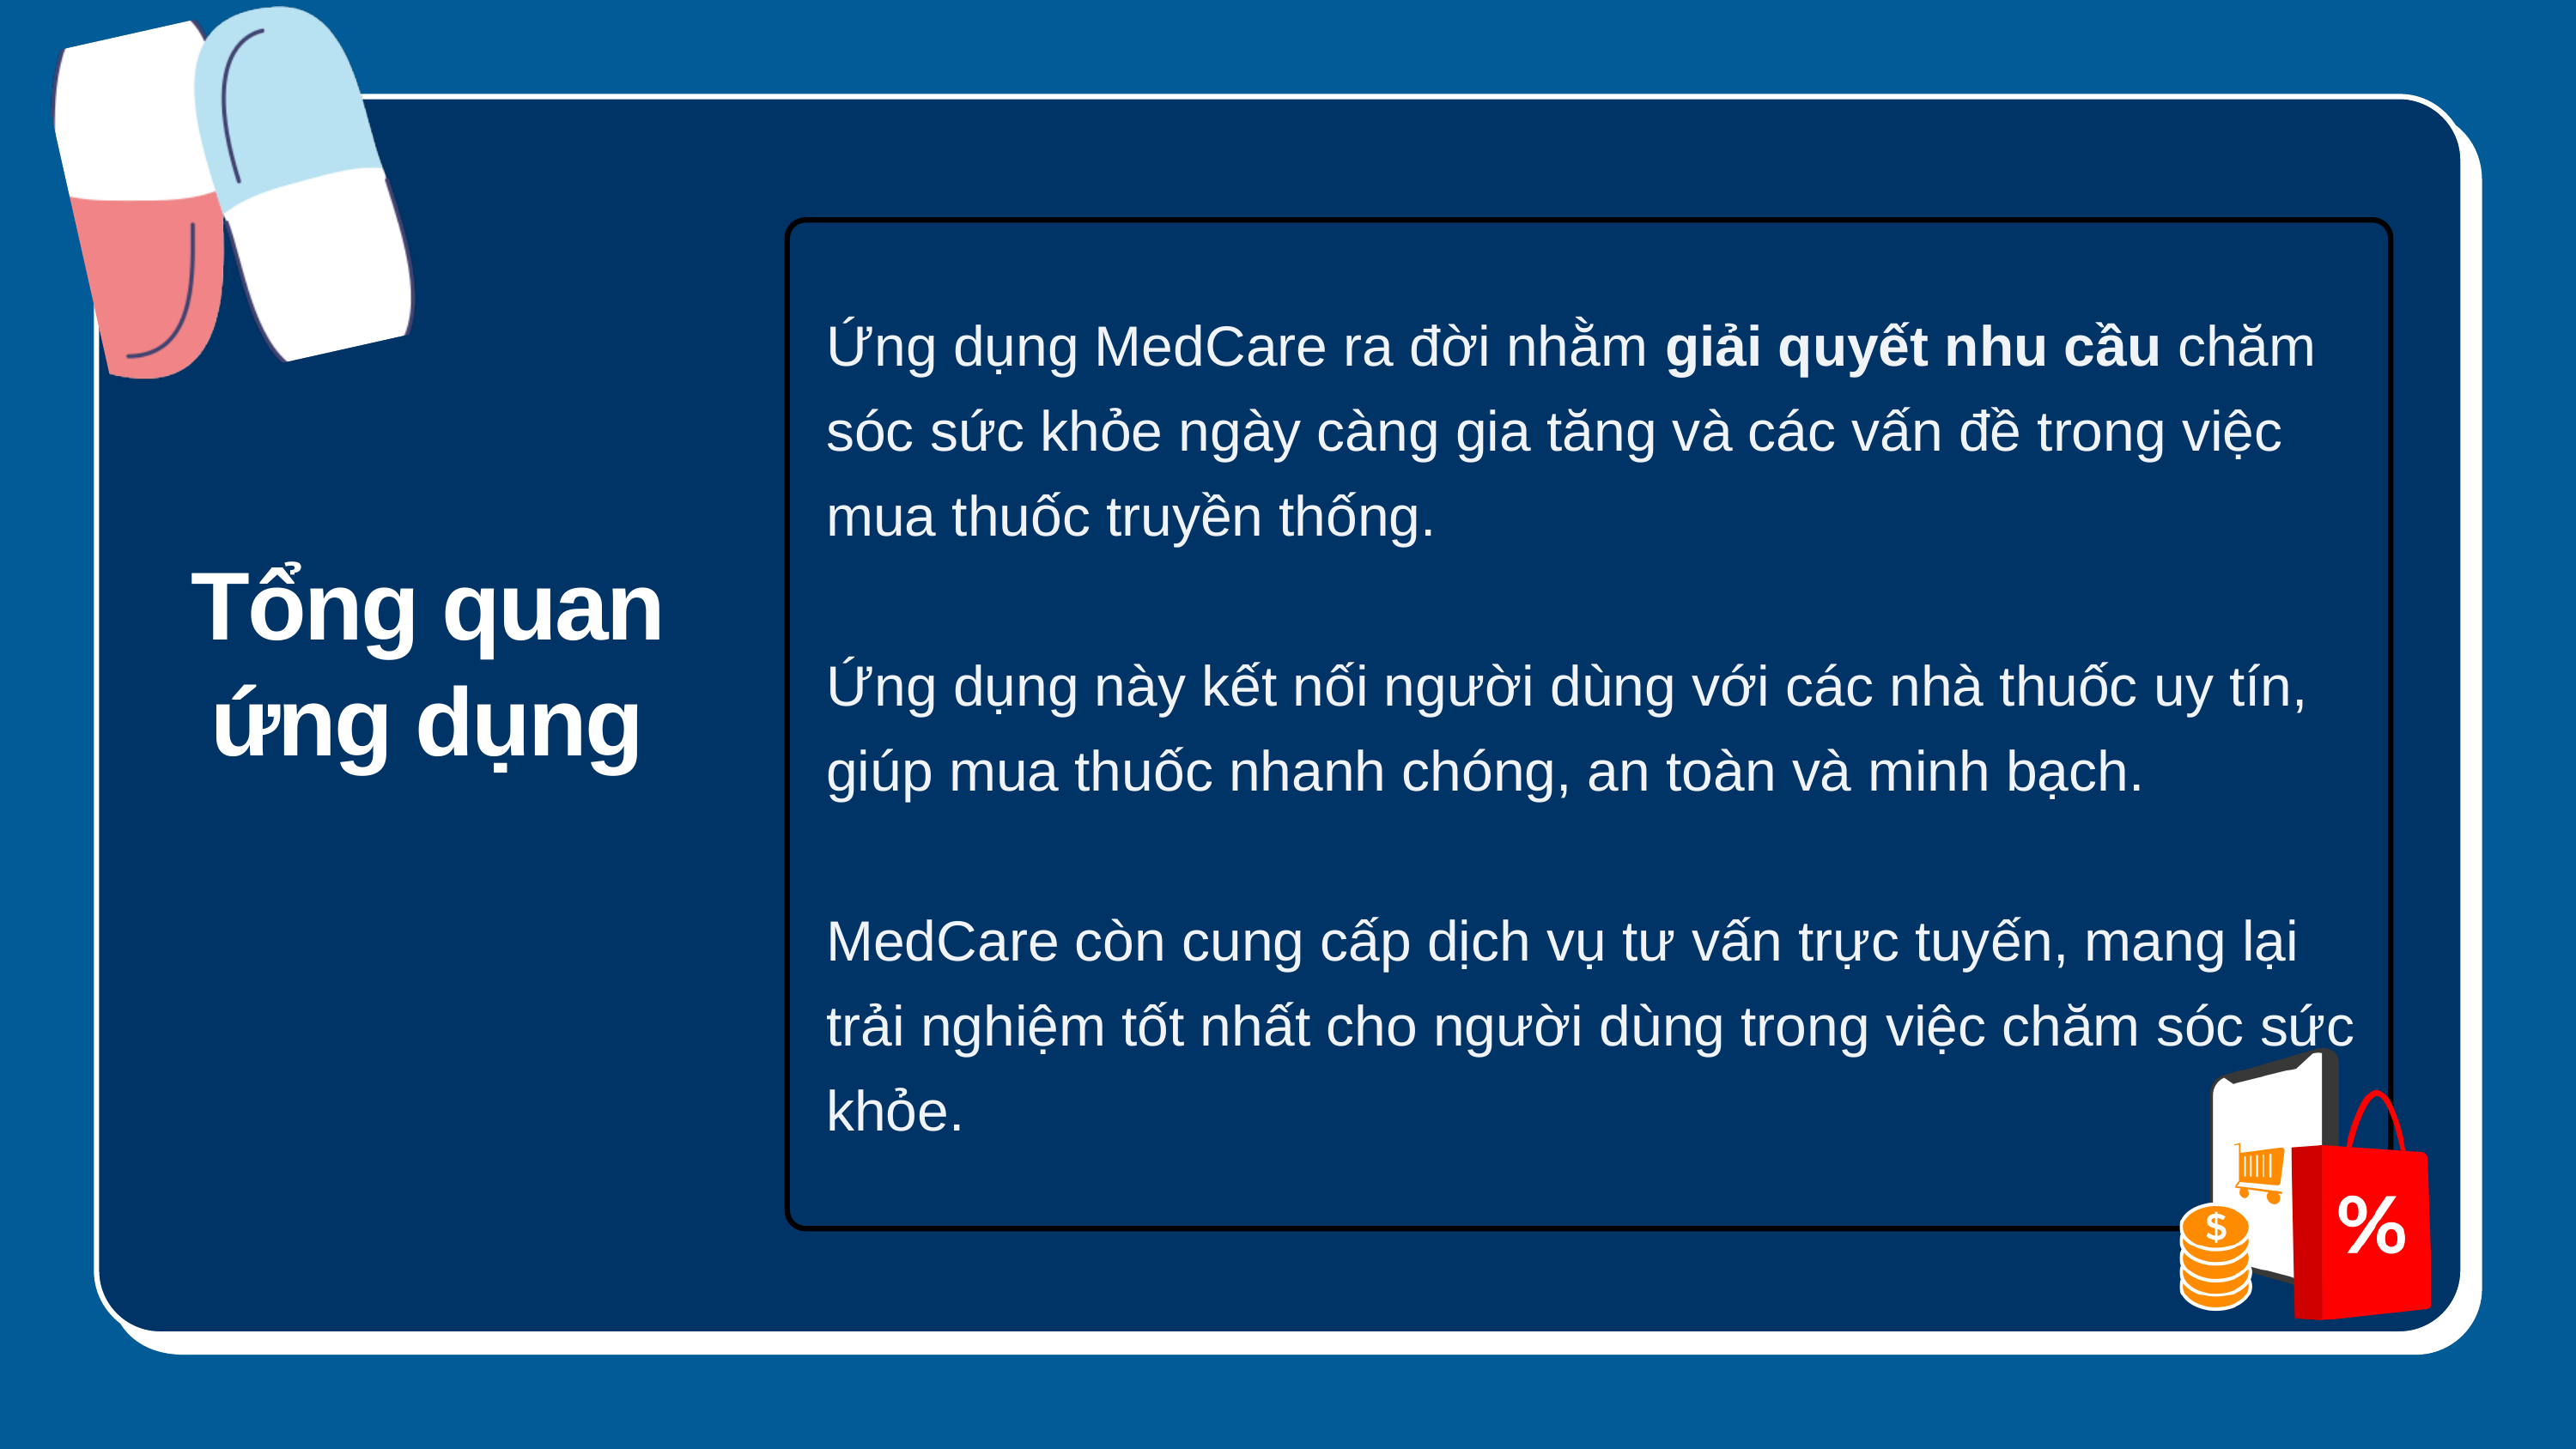

Ứng dụng MedCare ra đời nhằm giải quyết nhu cầu chăm sóc sức khỏe ngày càng gia tăng và các vấn đề trong việc mua thuốc truyền thống.

Ứng dụng này kết nối người dùng với các nhà thuốc uy tín, giúp mua thuốc nhanh chóng, an toàn và minh bạch.

MedCare còn cung cấp dịch vụ tư vấn trực tuyến, mang lại trải nghiệm tốt nhất cho người dùng trong việc chăm sóc sức khỏe.
Tổng quan ứng dụng